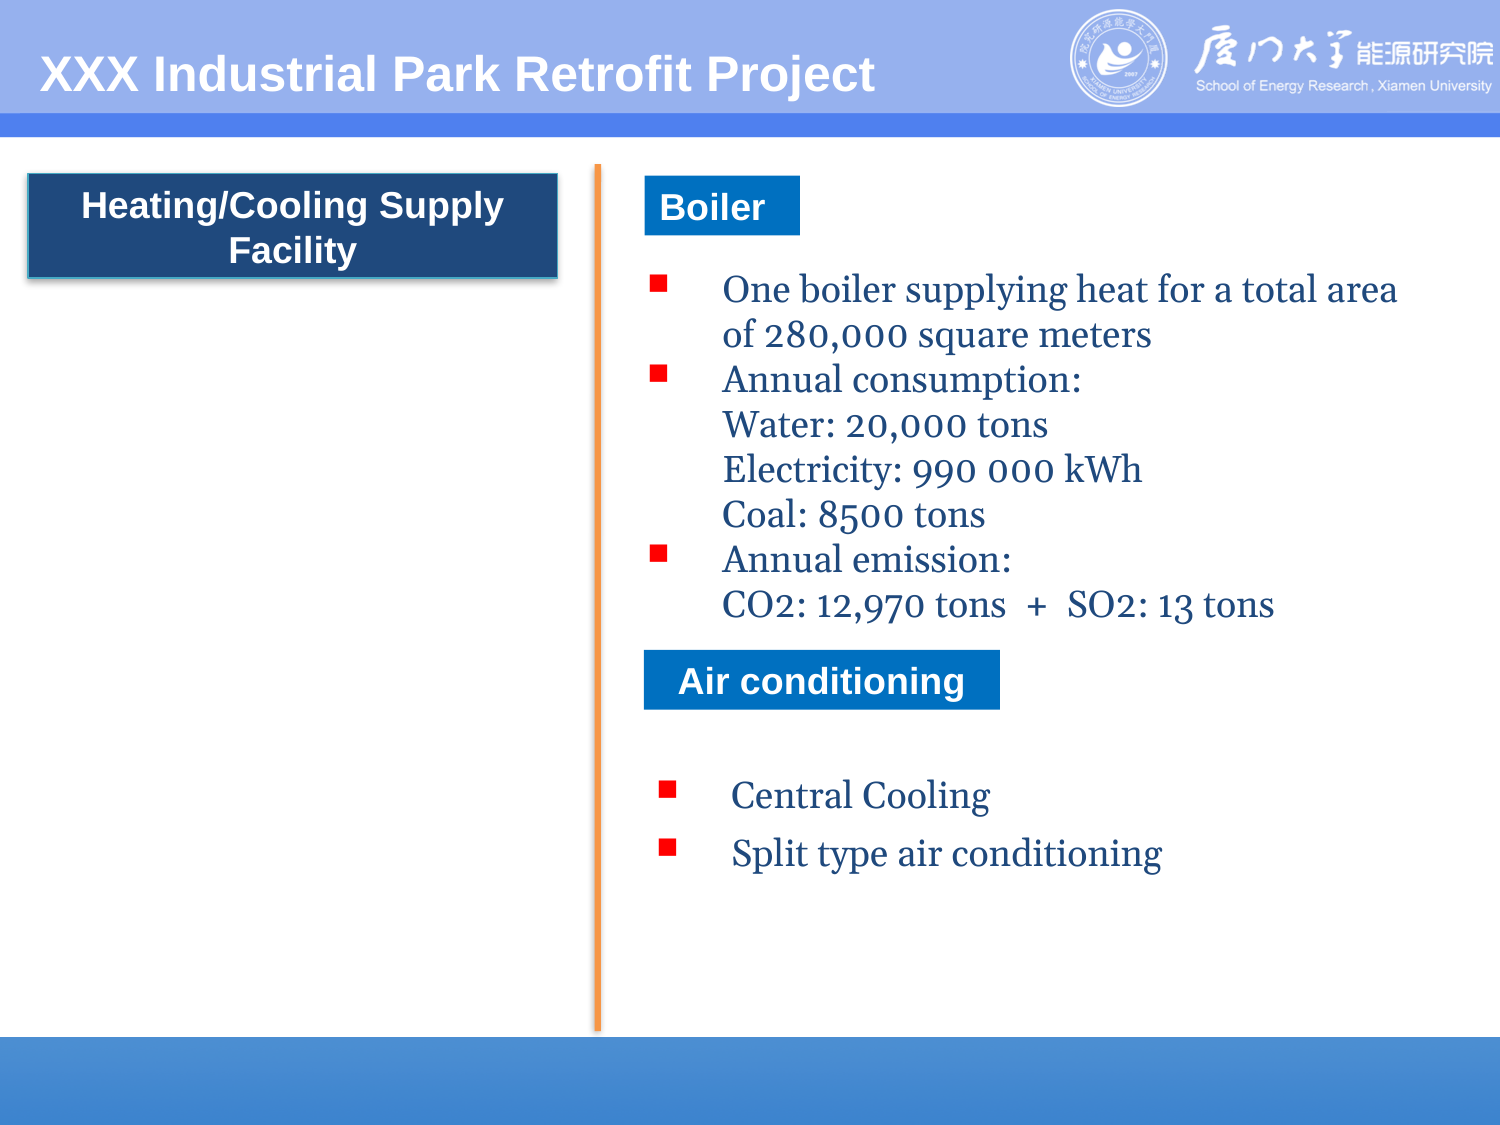

XXX Industrial Park Retrofit Project
Heating/Cooling Supply Facility
Boiler
One boiler supplying heat for a total area of ​​280,000 square meters
Annual consumption:
	Water: 20,000 tons
	Electricity: 990 000 kWh
	Coal: 8500 tons
Annual emission:
	CO2: 12,970 tons  +  SO2: 13 tons
Air conditioning
Central Cooling
Split type air conditioning